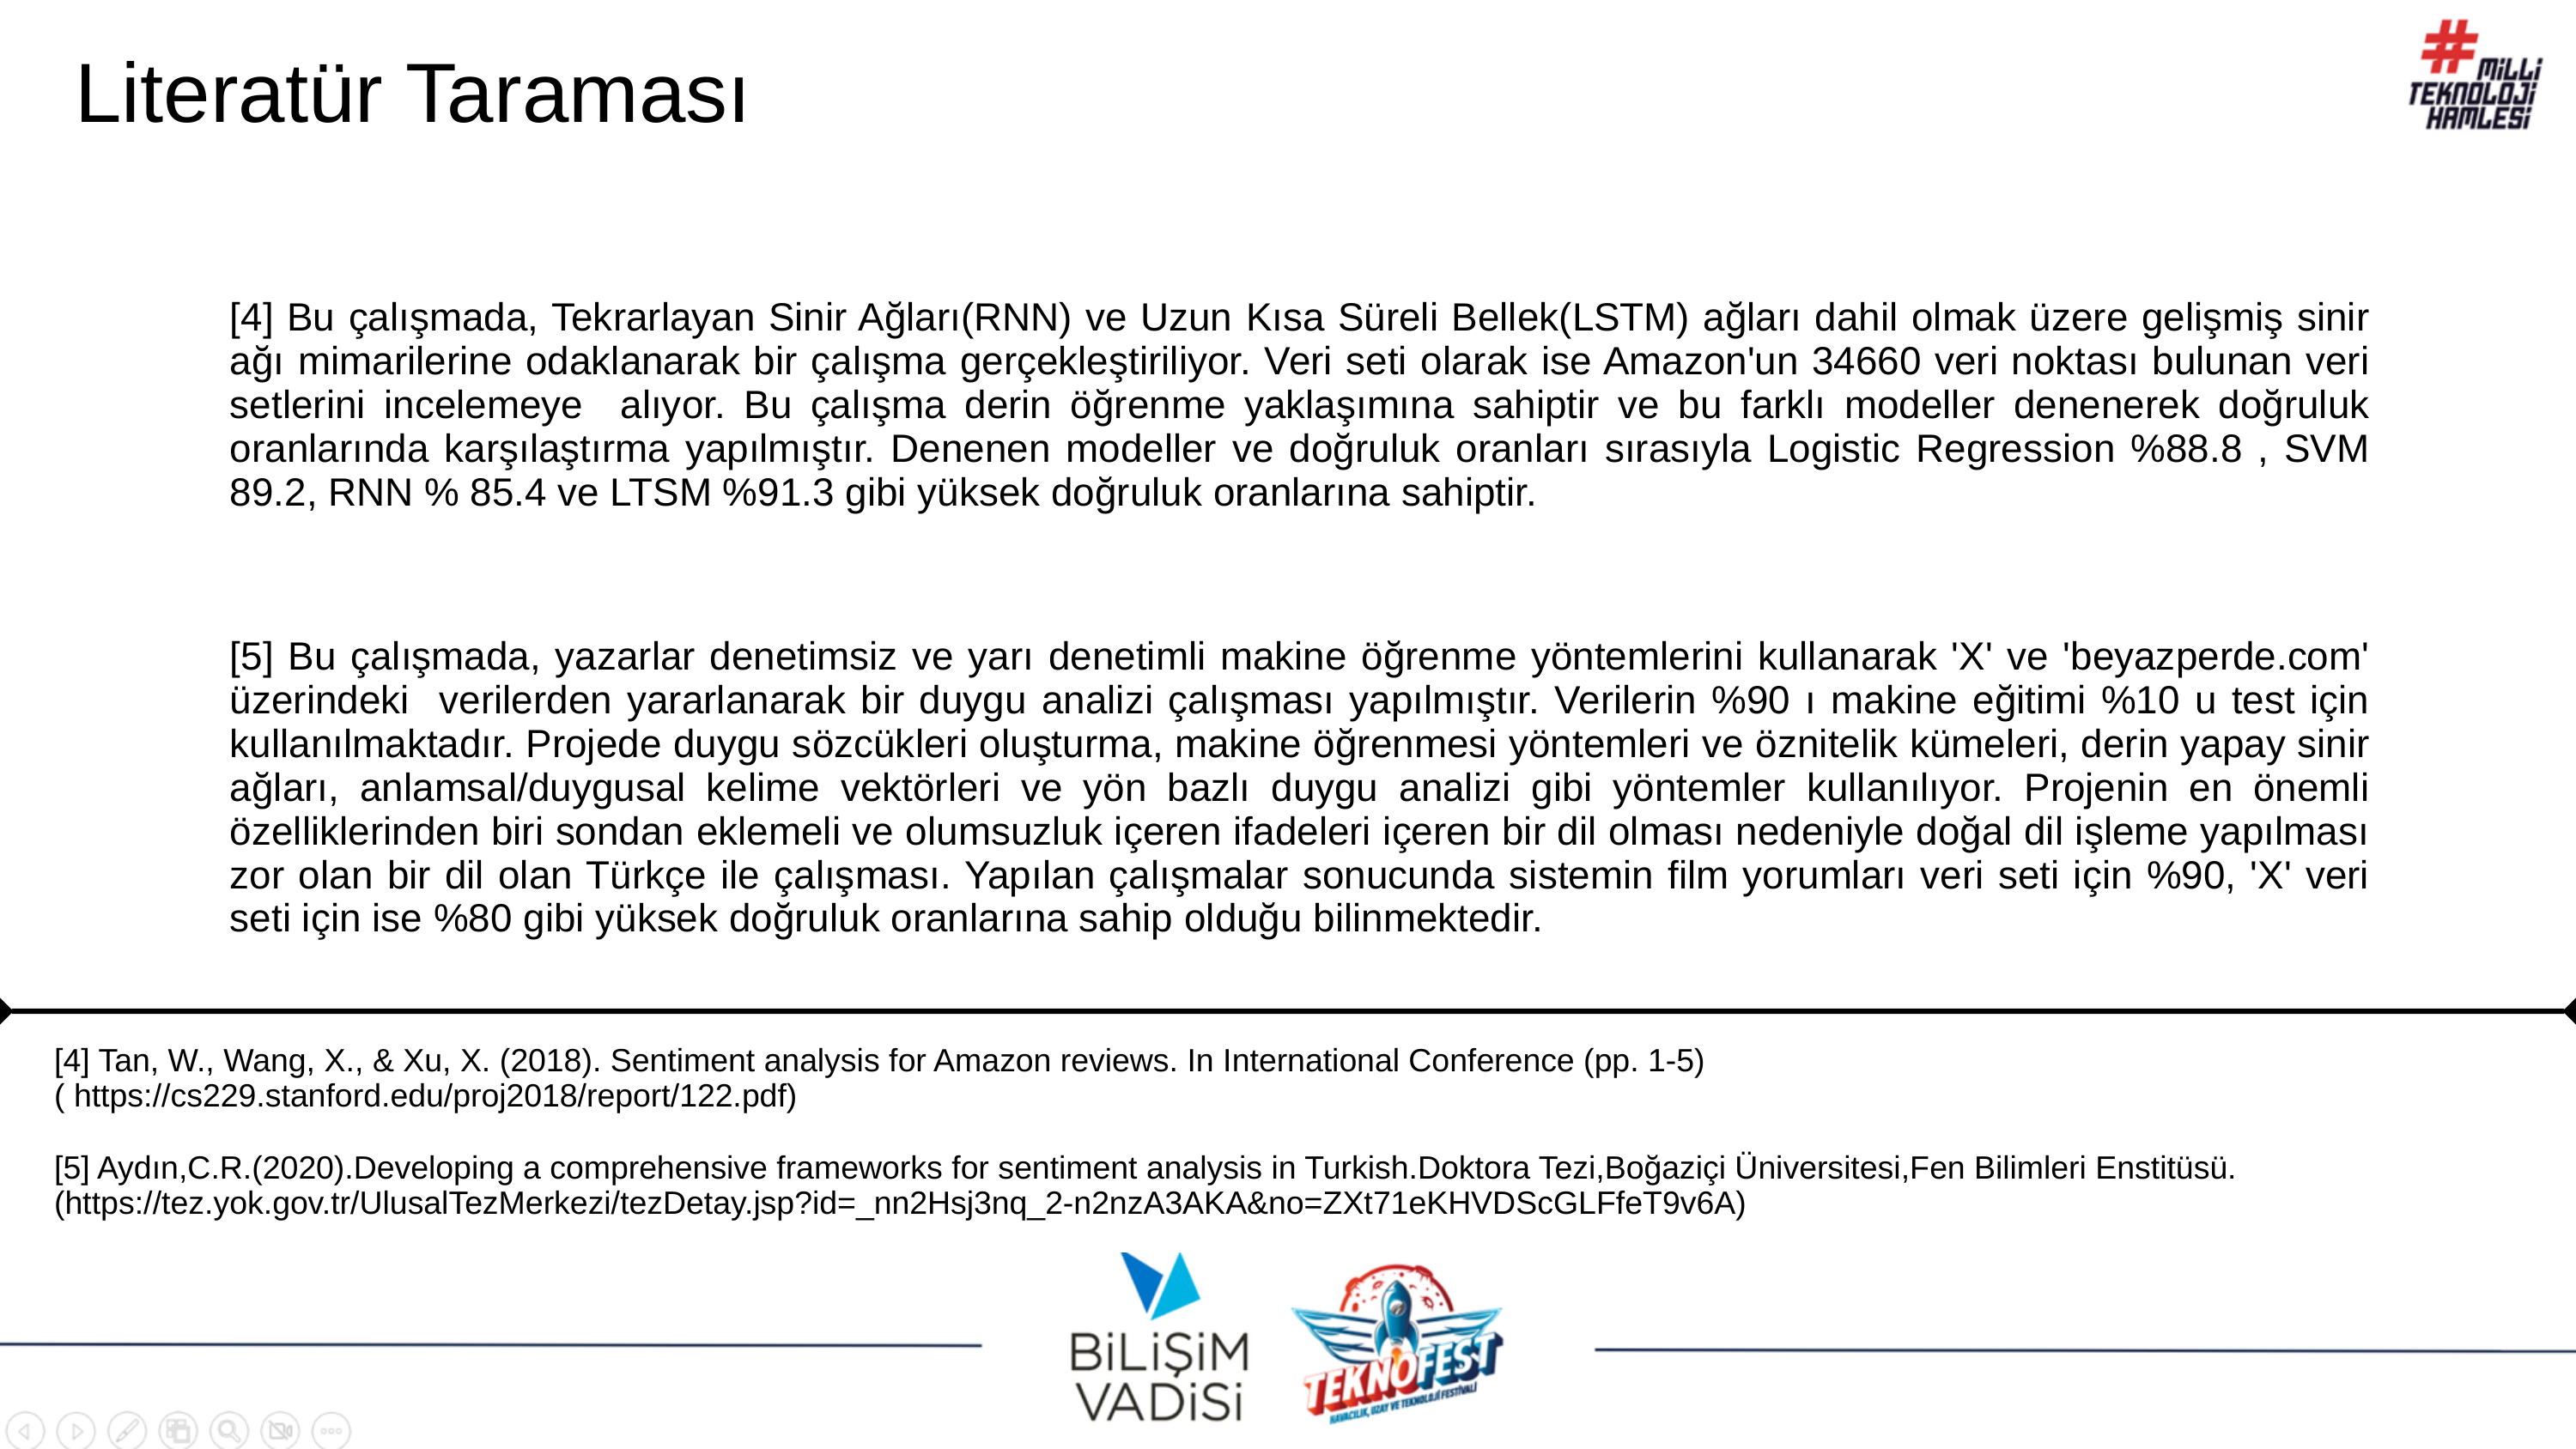

Literatür Taraması
[4] Bu çalışmada, Tekrarlayan Sinir Ağları(RNN) ve Uzun Kısa Süreli Bellek(LSTM) ağları dahil olmak üzere gelişmiş sinir ağı mimarilerine odaklanarak bir çalışma gerçekleştiriliyor. Veri seti olarak ise Amazon'un 34660 veri noktası bulunan veri setlerini incelemeye  alıyor. Bu çalışma derin öğrenme yaklaşımına sahiptir ve bu farklı modeller denenerek doğruluk oranlarında karşılaştırma yapılmıştır. Denenen modeller ve doğruluk oranları sırasıyla Logistic Regression %88.8 , SVM 89.2, RNN % 85.4 ve LTSM %91.3 gibi yüksek doğruluk oranlarına sahiptir.
[5] Bu çalışmada, yazarlar denetimsiz ve yarı denetimli makine öğrenme yöntemlerini kullanarak 'X' ve 'beyazperde.com' üzerindeki  verilerden yararlanarak bir duygu analizi çalışması yapılmıştır. Verilerin %90 ı makine eğitimi %10 u test için kullanılmaktadır. Projede duygu sözcükleri oluşturma, makine öğrenmesi yöntemleri ve öznitelik kümeleri, derin yapay sinir ağları, anlamsal/duygusal kelime vektörleri ve yön bazlı duygu analizi gibi yöntemler kullanılıyor. Projenin en önemli özelliklerinden biri sondan eklemeli ve olumsuzluk içeren ifadeleri içeren bir dil olması nedeniyle doğal dil işleme yapılması zor olan bir dil olan Türkçe ile çalışması. Yapılan çalışmalar sonucunda sistemin film yorumları veri seti için %90, 'X' veri seti için ise %80 gibi yüksek doğruluk oranlarına sahip olduğu bilinmektedir.

[4] Tan, W., Wang, X., & Xu, X. (2018). Sentiment analysis for Amazon reviews. In International Conference (pp. 1-5)
( https://cs229.stanford.edu/proj2018/report/122.pdf)

[5] Aydın,C.R.(2020).Developing a comprehensive frameworks for sentiment analysis in Turkish.Doktora Tezi,Boğaziçi Üniversitesi,Fen Bilimleri Enstitüsü.
(https://tez.yok.gov.tr/UlusalTezMerkezi/tezDetay.jsp?id=_nn2Hsj3nq_2-n2nzA3AKA&no=ZXt71eKHVDScGLFfeT9v6A)